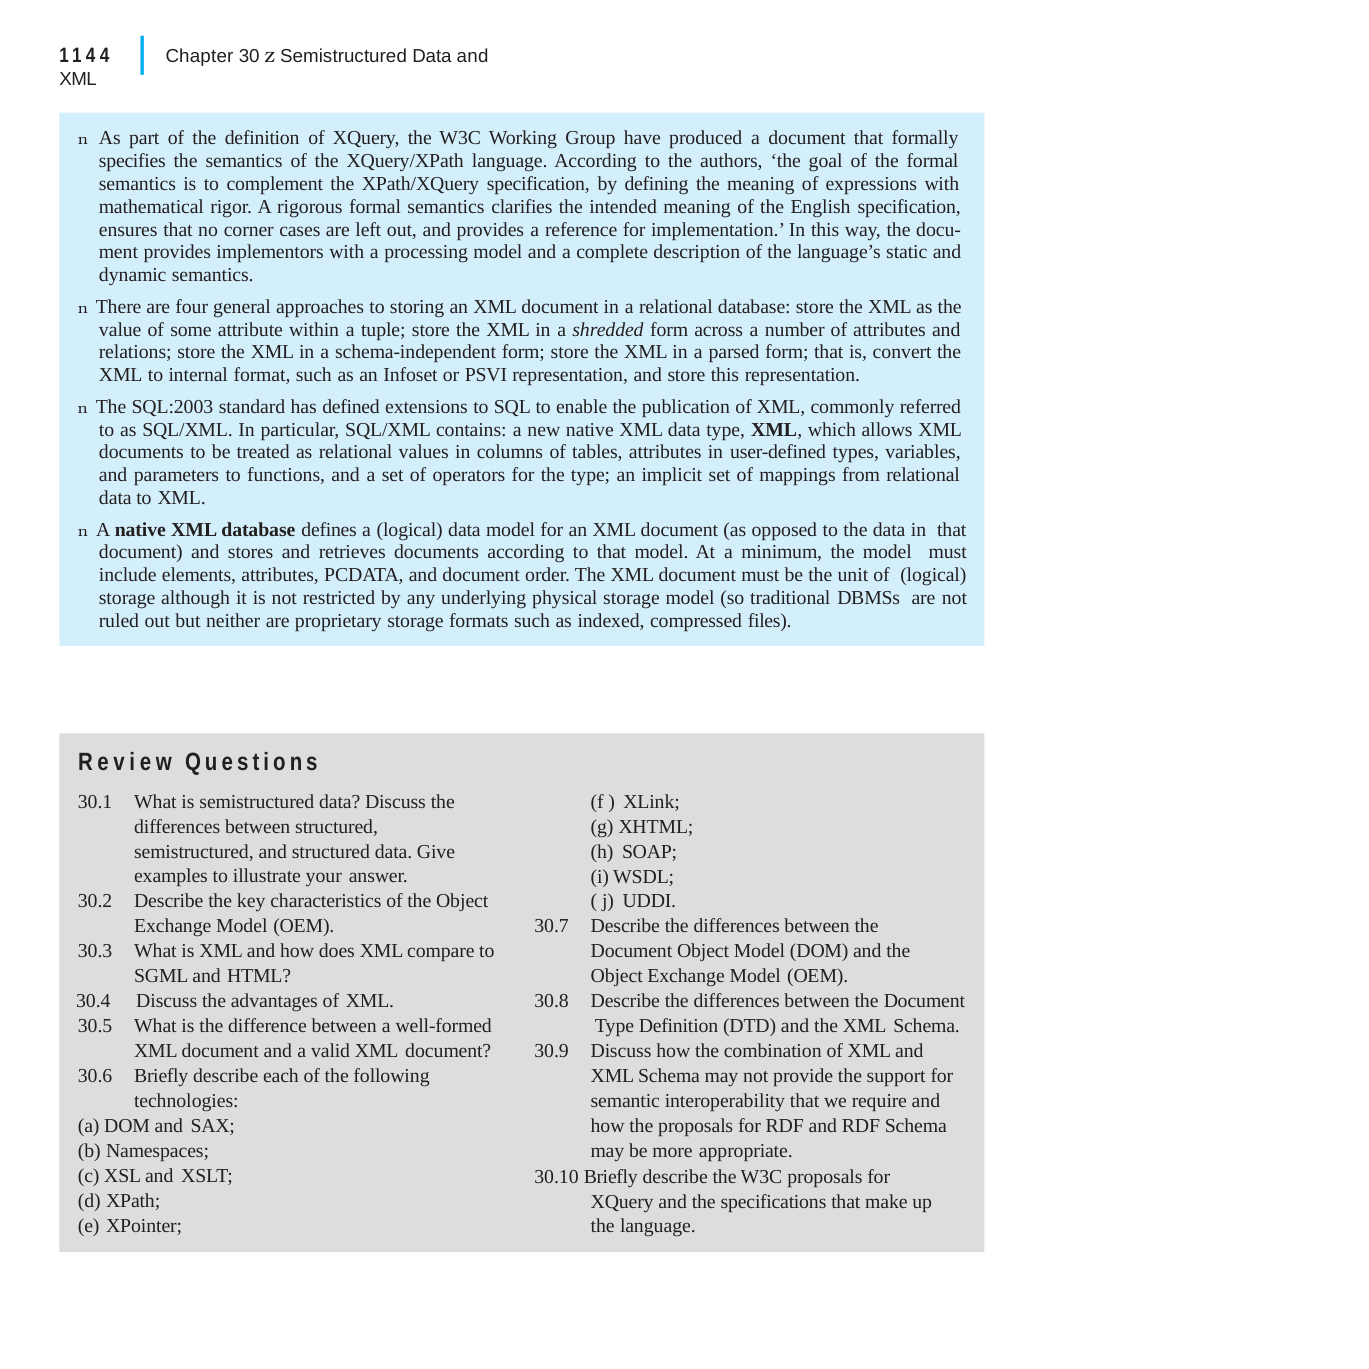

|
1144	Chapter 30 z Semistructured Data and XML

n As part of the definition of XQuery, the W3C Working Group have produced a document that formally  specifies the semantics of the XQuery/XPath language. According to the authors, ‘the goal of the formal  semantics is to complement the XPath/XQuery specification, by defining the meaning of expressions with  mathematical rigor. A rigorous formal semantics clarifies the intended meaning of the English specification,  ensures that no corner cases are left out, and provides a reference for implementation.’ In this way, the docu-  ment provides implementors with a processing model and a complete description of the language’s static and  dynamic semantics.
n There are four general approaches to storing an XML document in a relational database: store the XML as the  value of some attribute within a tuple; store the XML in a shredded form across a number of attributes and  relations; store the XML in a schema-independent form; store the XML in a parsed form; that is, convert the  XML to internal format, such as an Infoset or PSVI representation, and store this representation.
n The SQL:2003 standard has defined extensions to SQL to enable the publication of XML, commonly referred  to as SQL/XML. In particular, SQL/XML contains: a new native XML data type, XML, which allows XML  documents to be treated as relational values in columns of tables, attributes in user-defined types, variables,  and parameters to functions, and a set of operators for the type; an implicit set of mappings from relational  data to XML.
n A native XML database defines a (logical) data model for an XML document (as opposed to the data in  that document) and stores and retrieves documents according to that model. At a minimum, the model  must include elements, attributes, PCDATA, and document order. The XML document must be the unit of  (logical) storage although it is not restricted by any underlying physical storage model (so traditional DBMSs  are not ruled out but neither are proprietary storage formats such as indexed, compressed files).

Review Questions
(f ) XLink;
(g) XHTML;
(h) SOAP;
(i) WSDL;  ( j) UDDI.
30.7	Describe the differences between the  Document Object Model (DOM) and the  Object Exchange Model (OEM).
30.8	Describe the differences between the Document  Type Definition (DTD) and the XML Schema.
30.9	Discuss how the combination of XML and  XML Schema may not provide the support for  semantic interoperability that we require and  how the proposals for RDF and RDF Schema  may be more appropriate.
30.1	What is semistructured data? Discuss the  differences between structured,  semistructured, and structured data. Give  examples to illustrate your answer.
30.2	Describe the key characteristics of the Object  Exchange Model (OEM).
30.3	What is XML and how does XML compare to  SGML and HTML?
30.4	Discuss the advantages of XML.
30.5	What is the difference between a well-formed  XML document and a valid XML document?
30.6	Briefly describe each of the following  technologies:
(a) DOM and SAX;
(b) Namespaces;
(c) XSL and XSLT;
(d) XPath;
(e) XPointer;
30.10 Briefly describe the W3C proposals for  XQuery and the specifications that make up  the language.